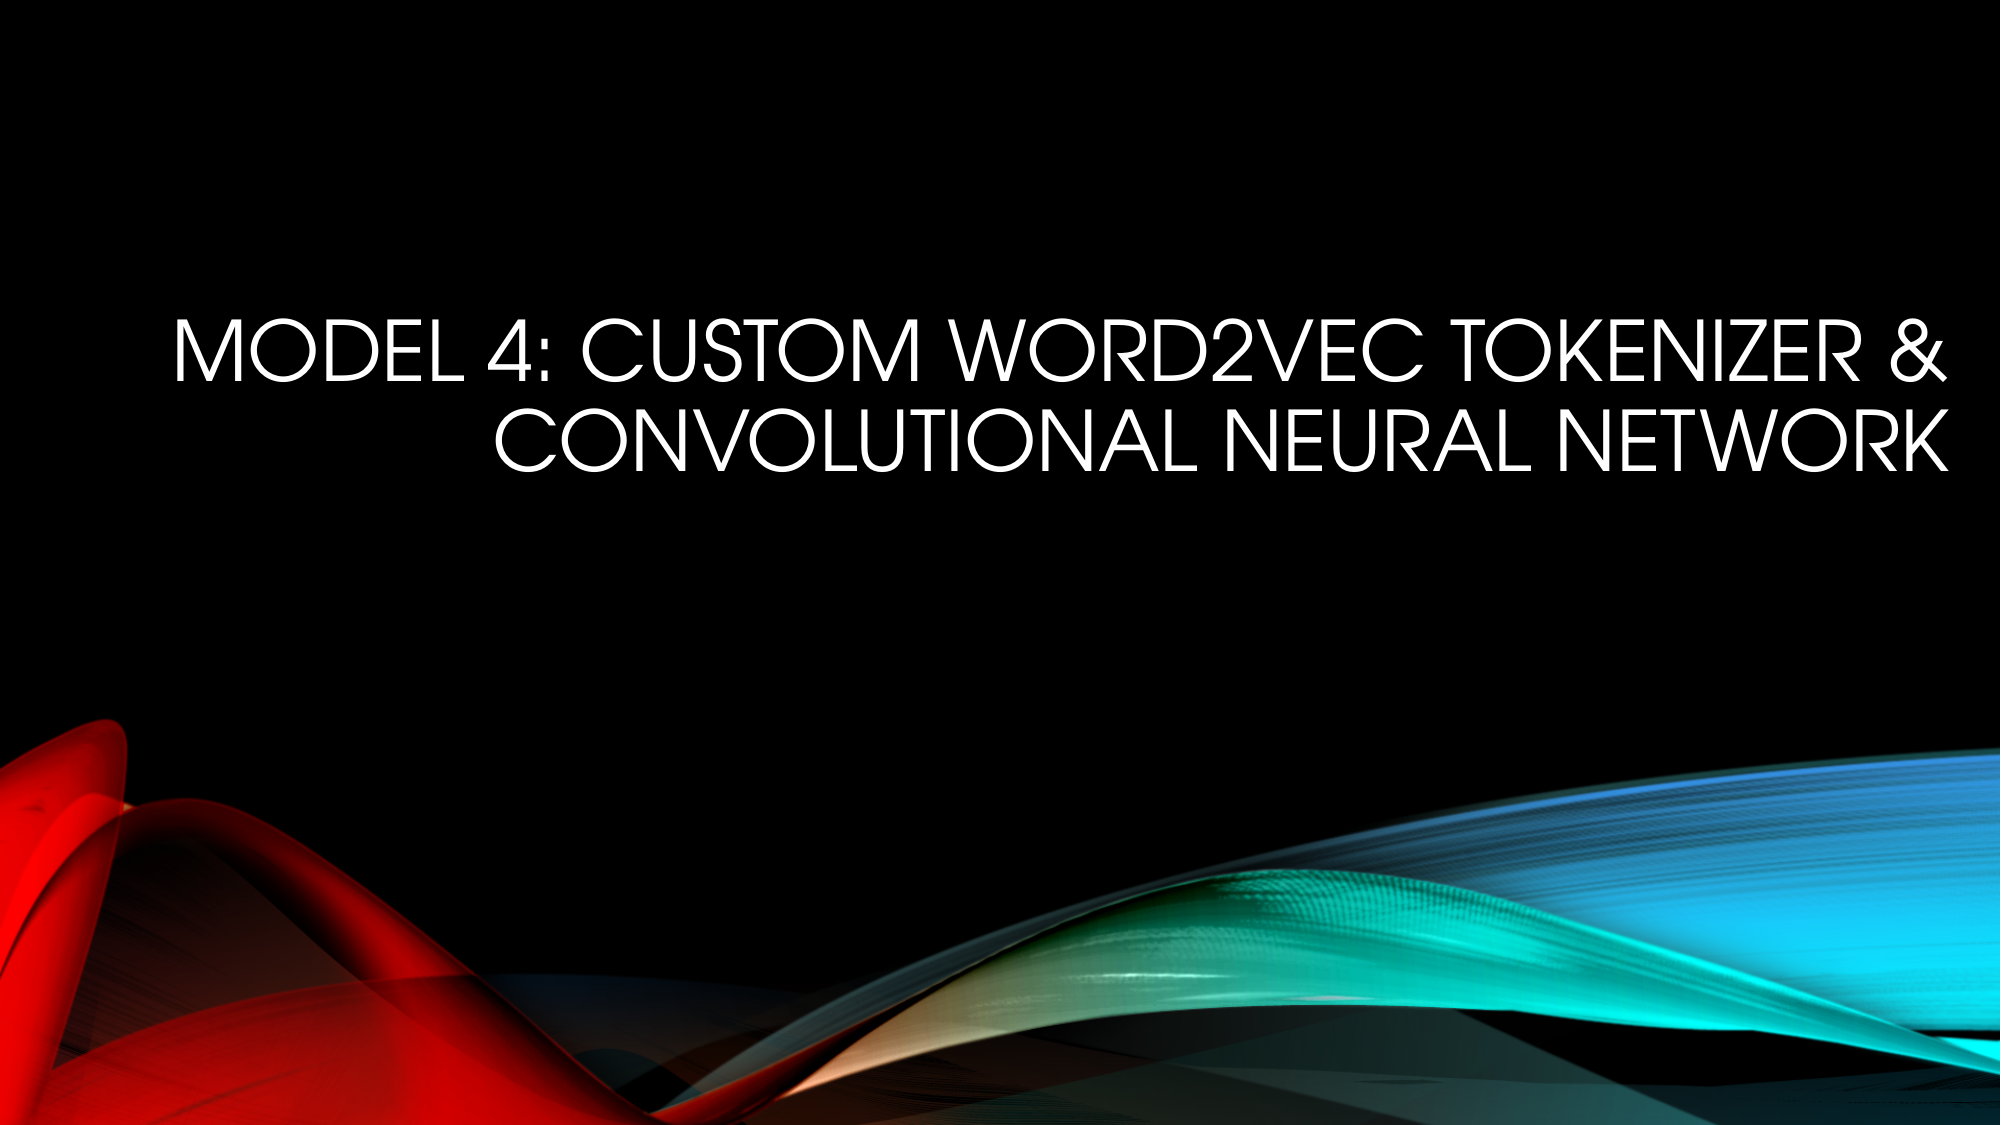

# Model 4: Custom word2vec tokenizer & Convolutional neural network